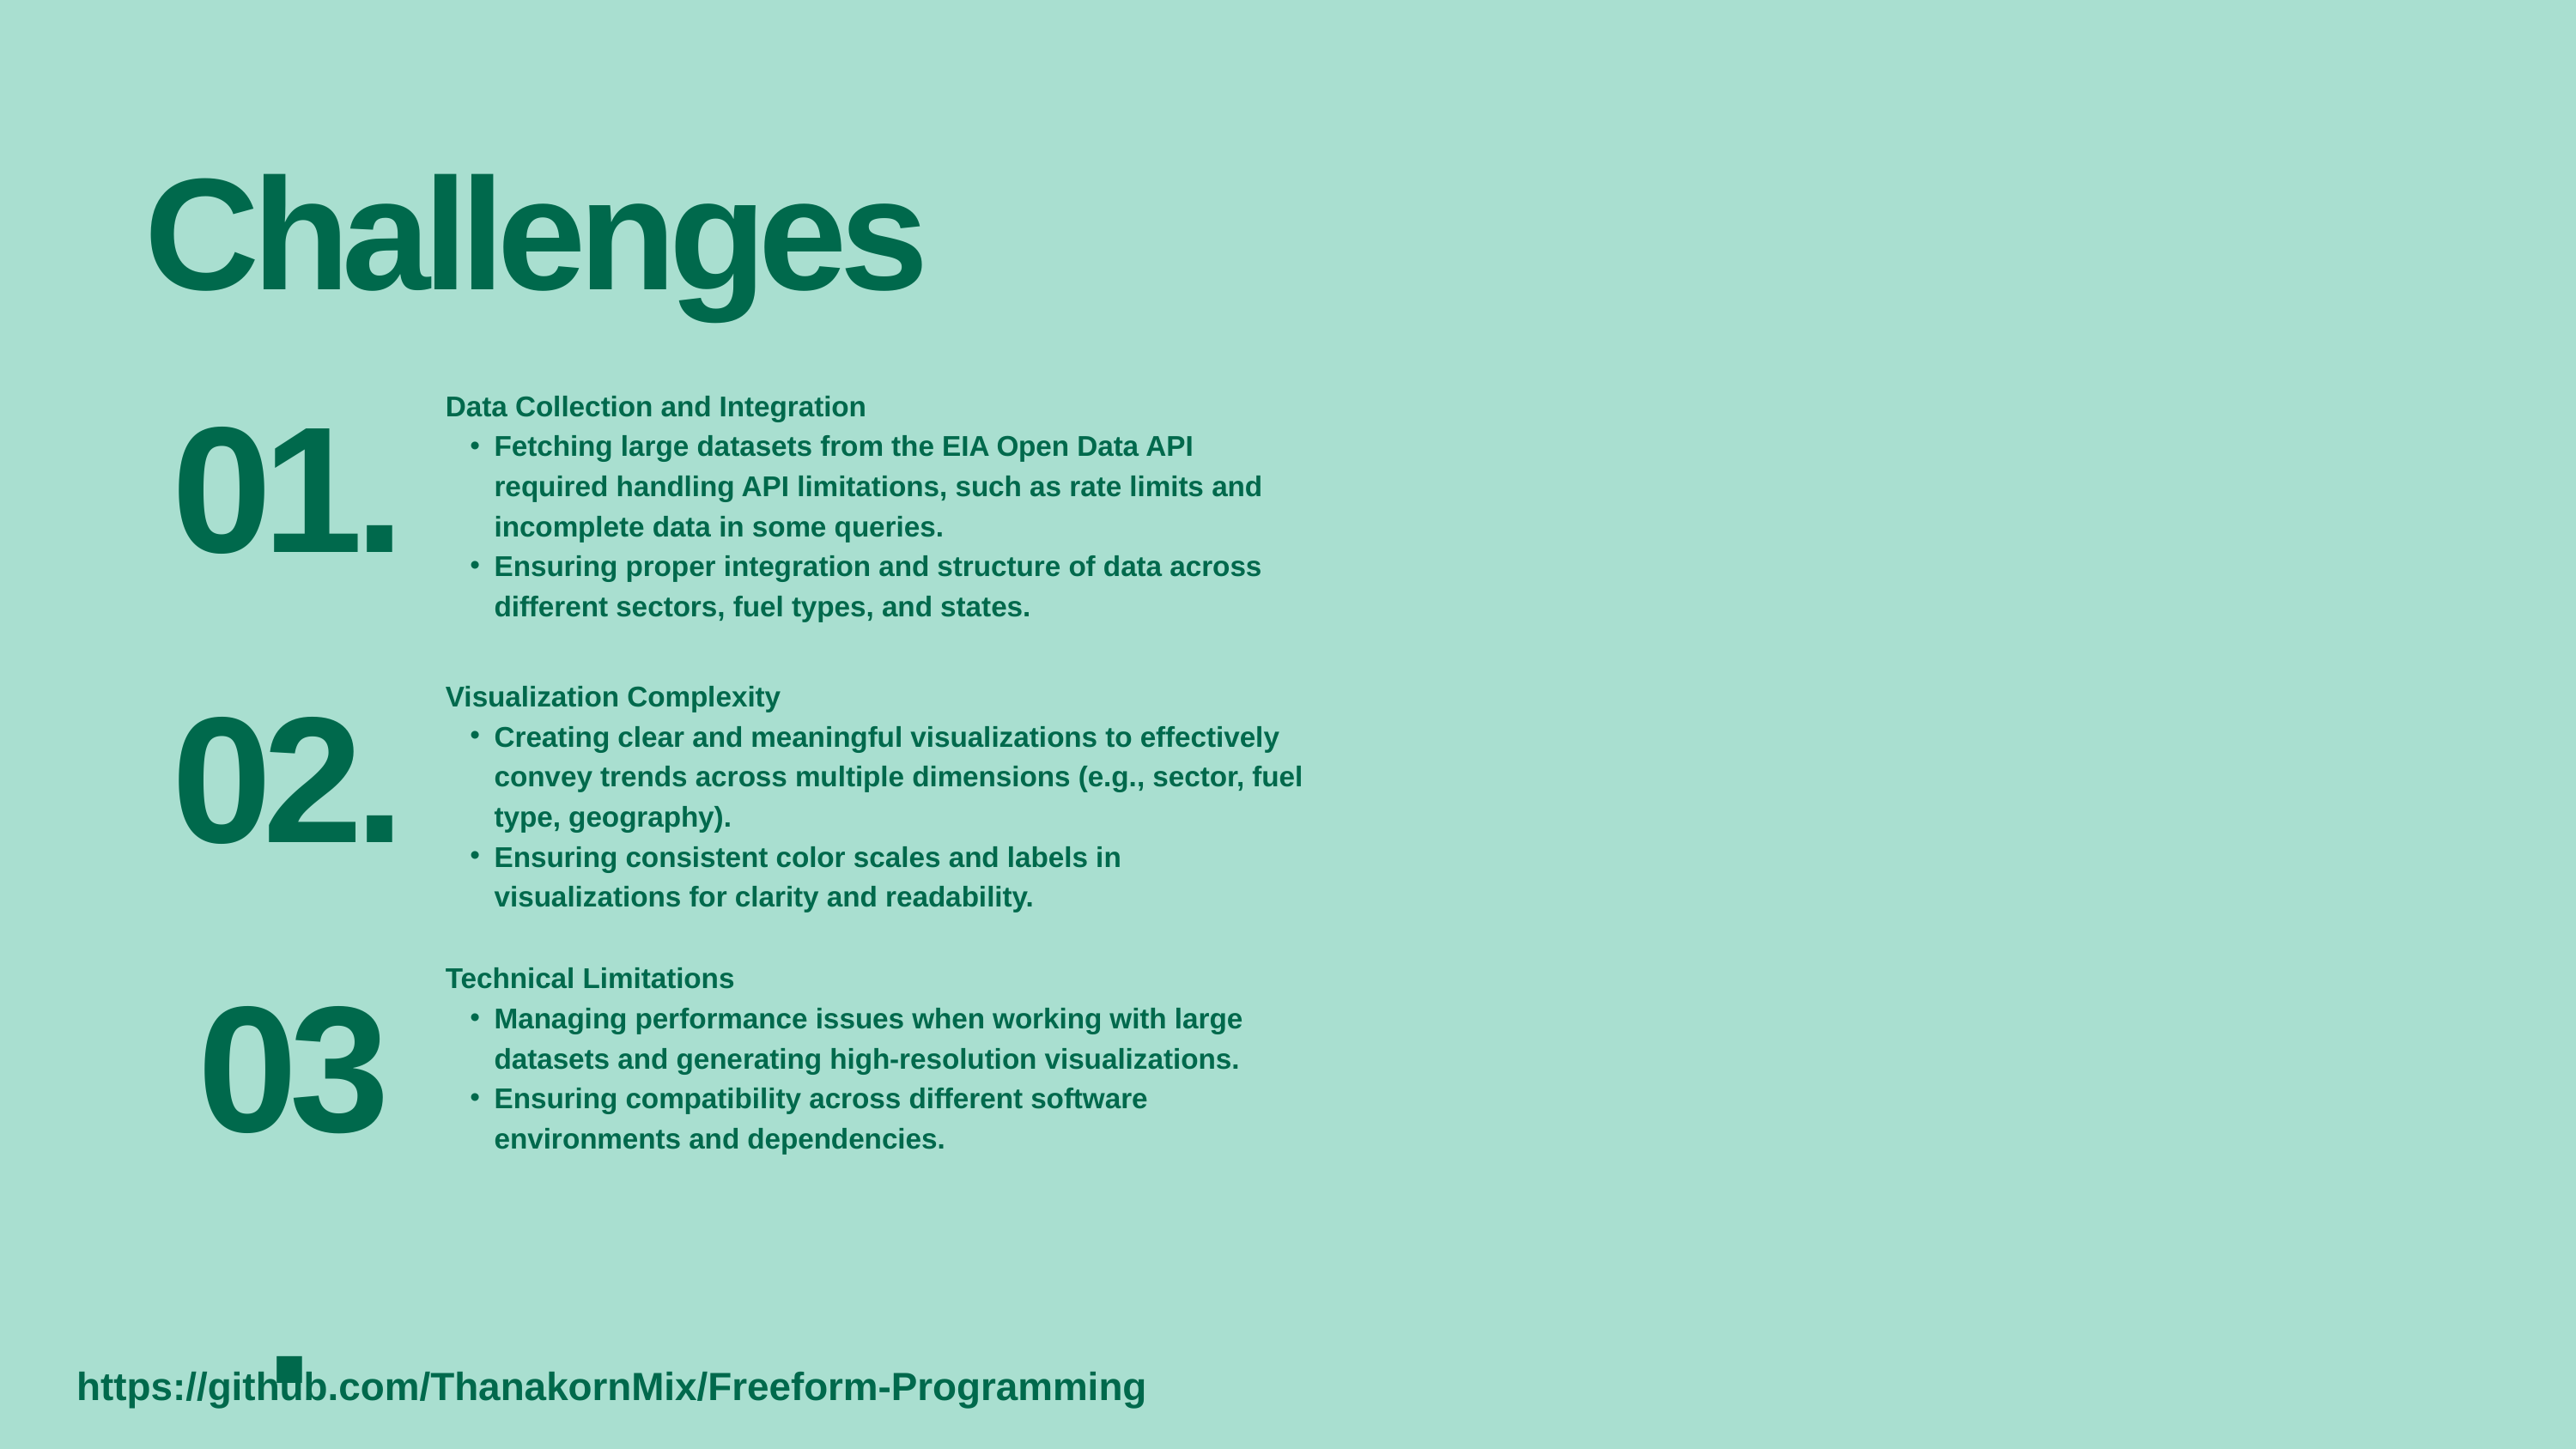

Challenges
Data Collection and Integration
Fetching large datasets from the EIA Open Data API required handling API limitations, such as rate limits and incomplete data in some queries.
Ensuring proper integration and structure of data across different sectors, fuel types, and states.
01.
Visualization Complexity
Creating clear and meaningful visualizations to effectively convey trends across multiple dimensions (e.g., sector, fuel type, geography).
Ensuring consistent color scales and labels in visualizations for clarity and readability.

02.
03.
Technical Limitations
Managing performance issues when working with large datasets and generating high-resolution visualizations.
Ensuring compatibility across different software environments and dependencies.

https://github.com/ThanakornMix/Freeform-Programming